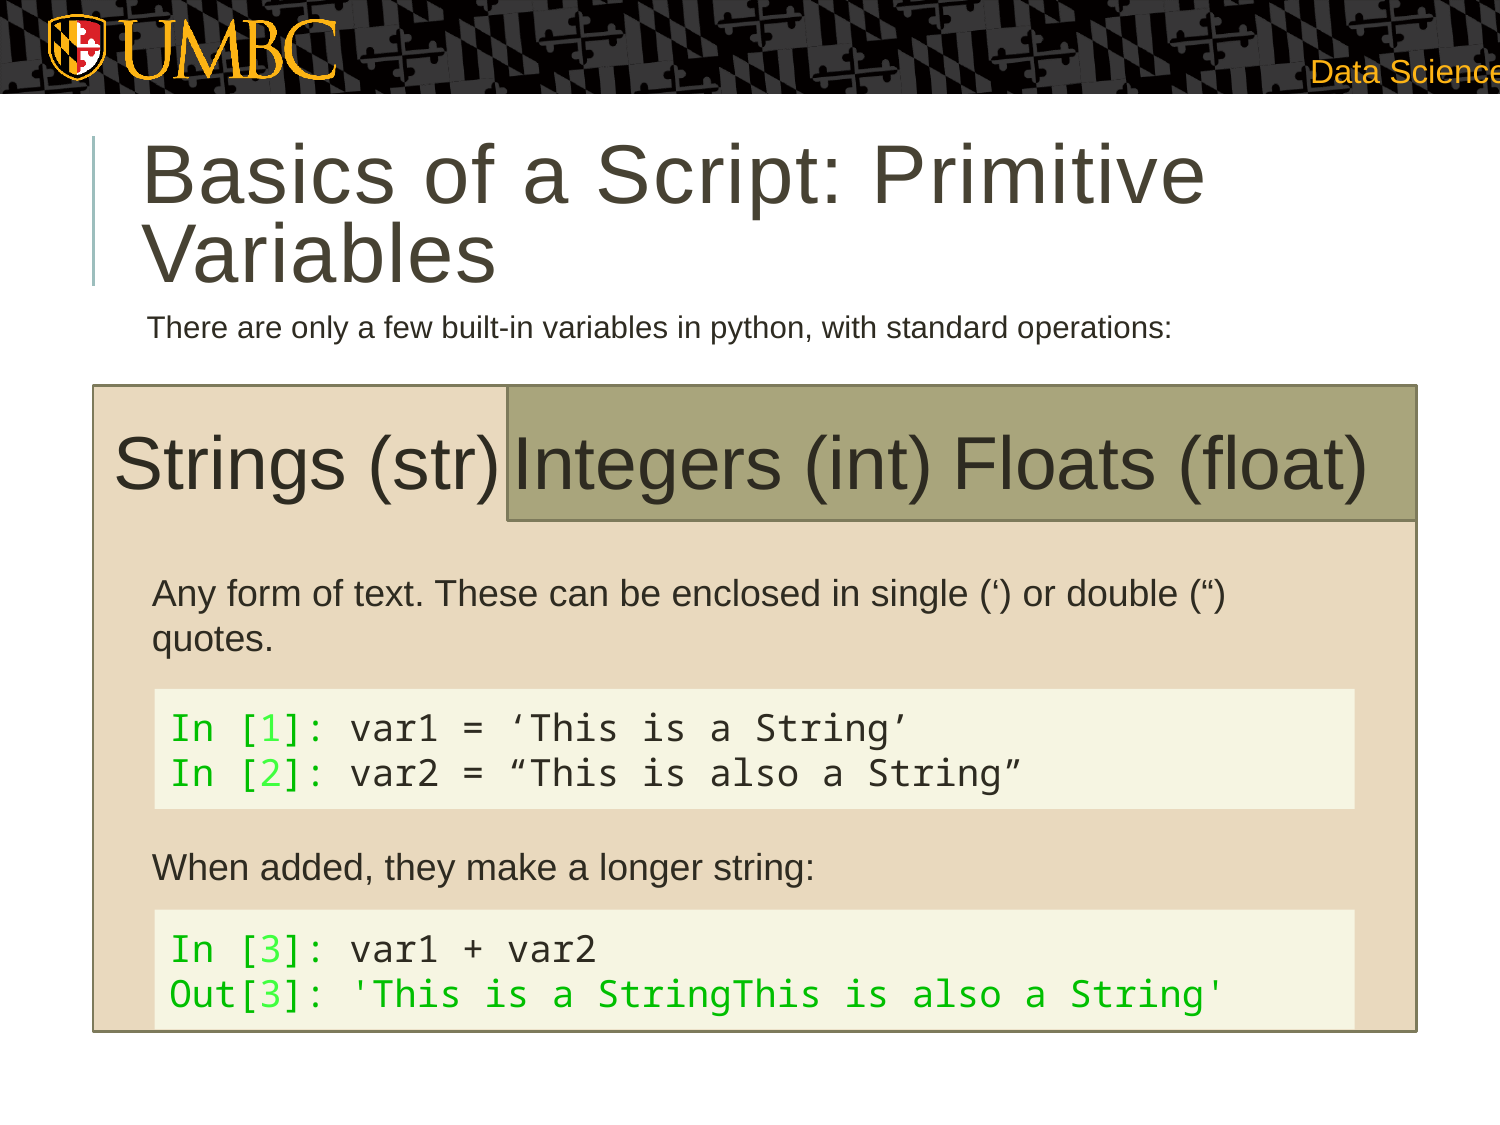

# Basics of a Script: Primitive Variables
There are only a few built-in variables in python, with standard operations:

Strings (str)
Integers (int)
Floats (float)
Any form of text. These can be enclosed in single (‘) or double (“) quotes.
In [1]: var1 = ‘This is a String’
In [2]: var2 = “This is also a String”
When added, they make a longer string:
In [3]: var1 + var2
Out[3]: 'This is a StringThis is also a String'